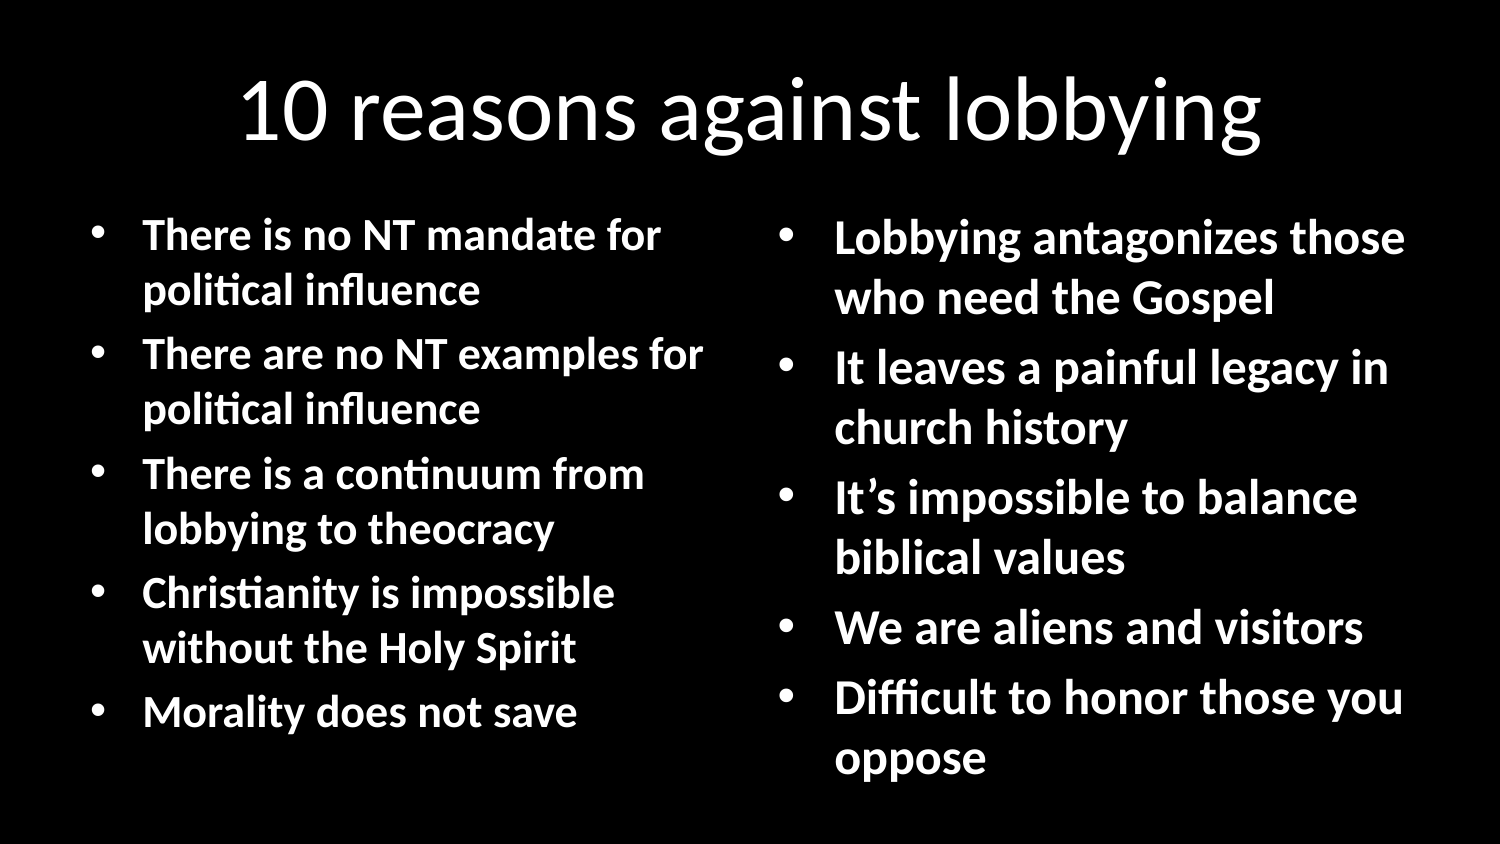

# 10 reasons against lobbying
There is no NT mandate for political influence
There are no NT examples for political influence
There is a continuum from lobbying to theocracy
Christianity is impossible without the Holy Spirit
Morality does not save

Lobbying antagonizes those who need the Gospel
It leaves a painful legacy in church history
It’s impossible to balance biblical values
We are aliens and visitors
Difficult to honor those you oppose